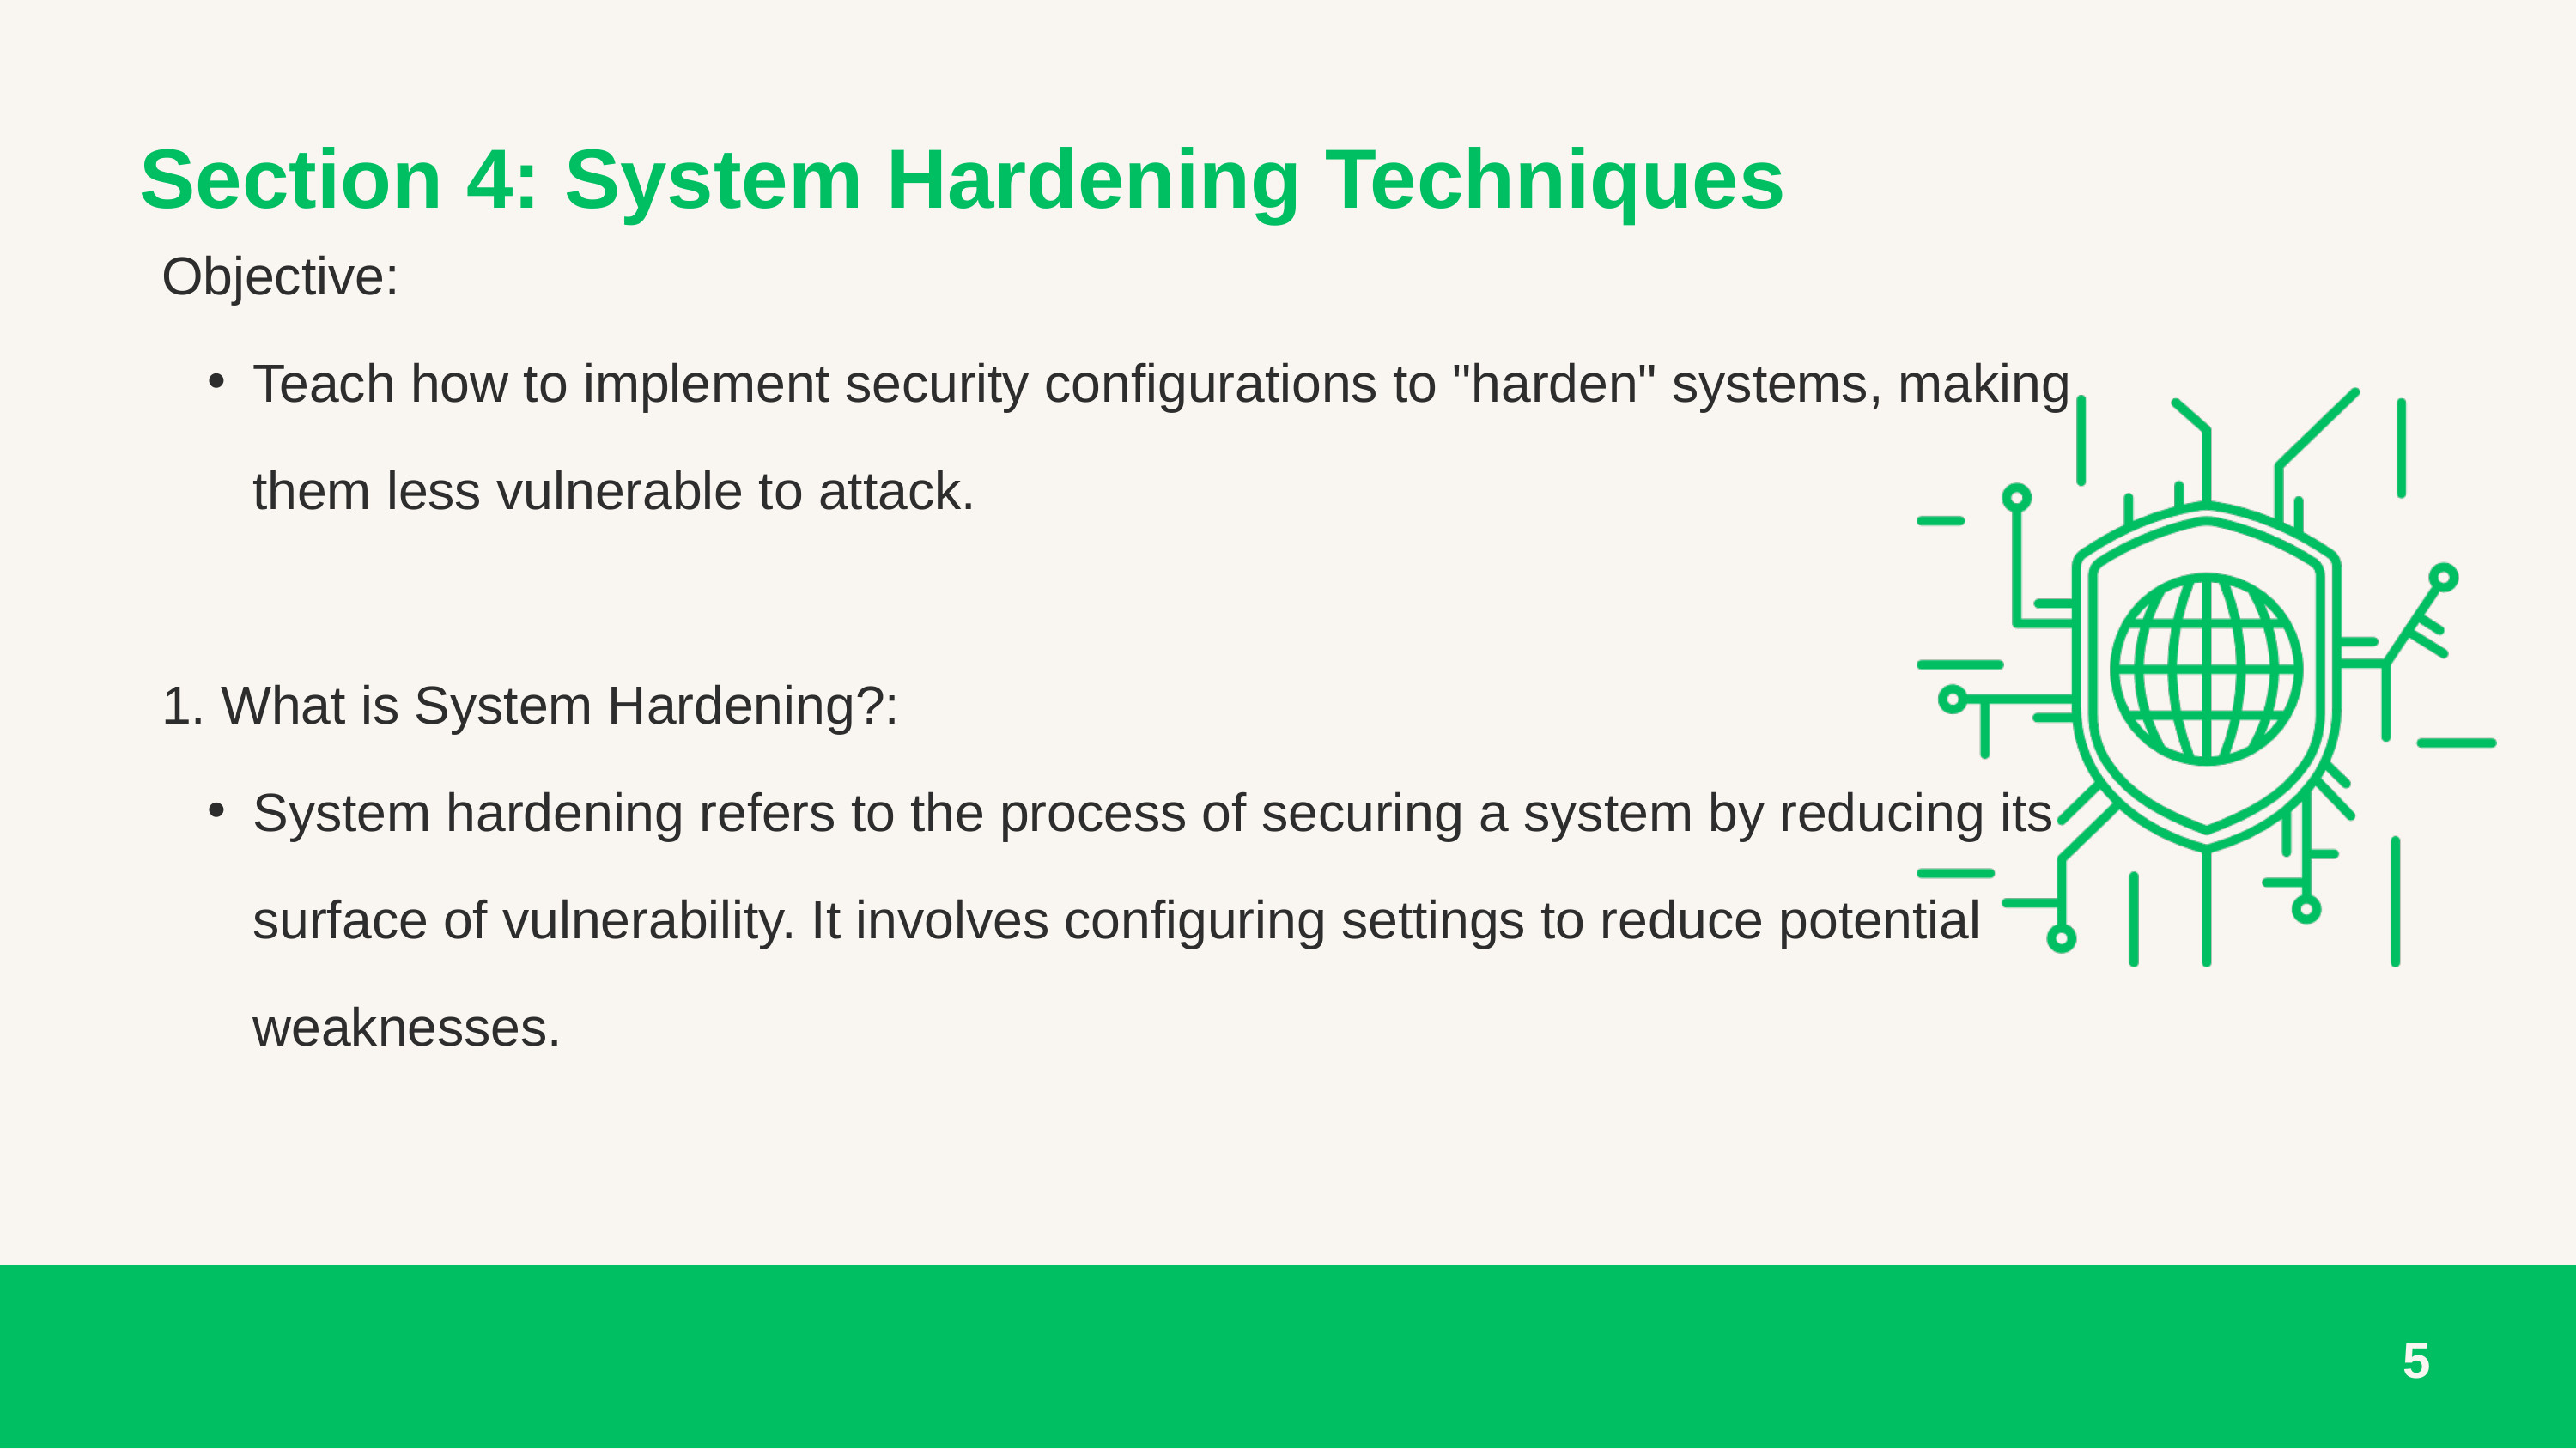

Section 4: System Hardening Techniques
Objective:
Teach how to implement security configurations to "harden" systems, making them less vulnerable to attack.

1. What is System Hardening?:
System hardening refers to the process of securing a system by reducing its surface of vulnerability. It involves configuring settings to reduce potential weaknesses.

5